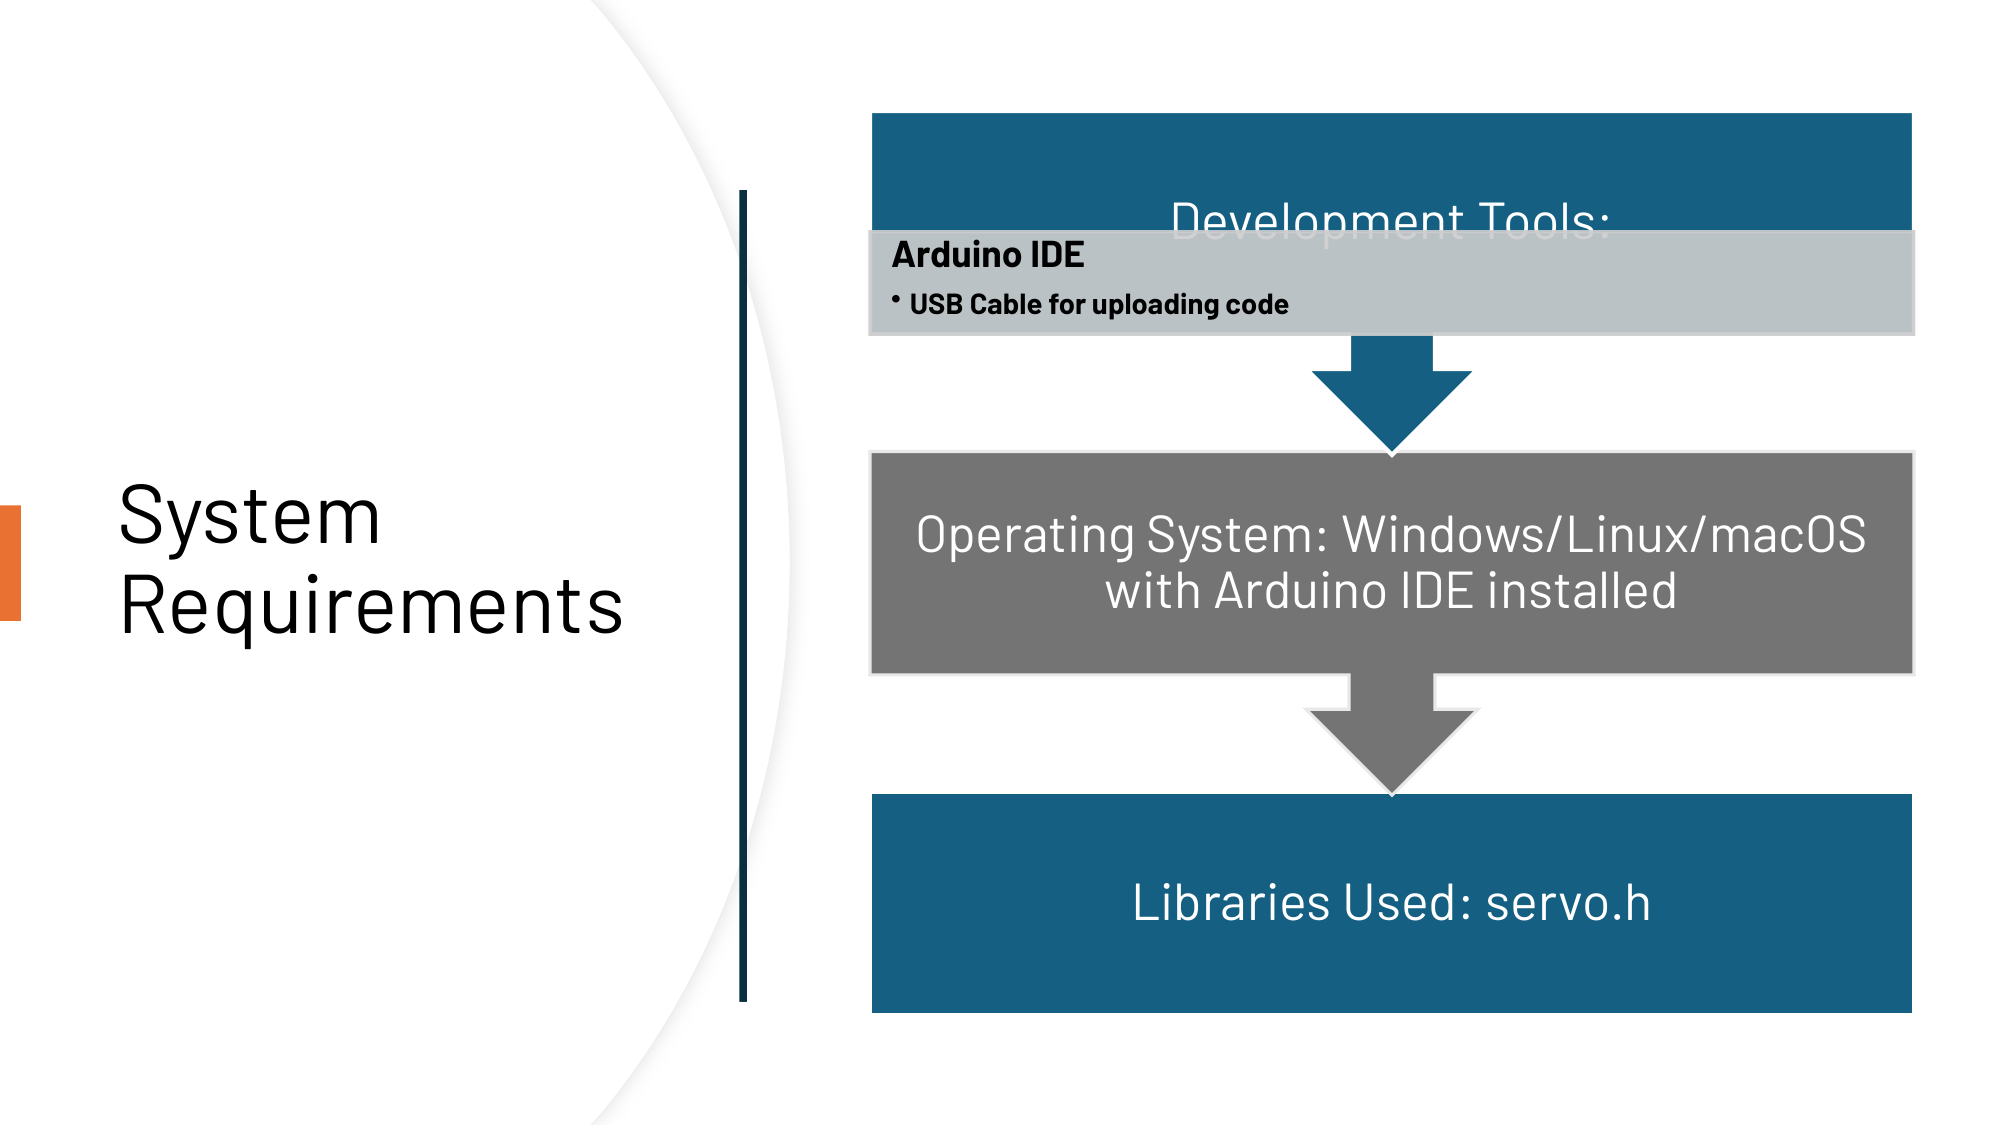

Libraries Used: servo.h
Operating System: Windows/Linux/macOS with Arduino IDE installed
Development Tools:
Arduino IDE
USB Cable for uploading code
# System Requirements